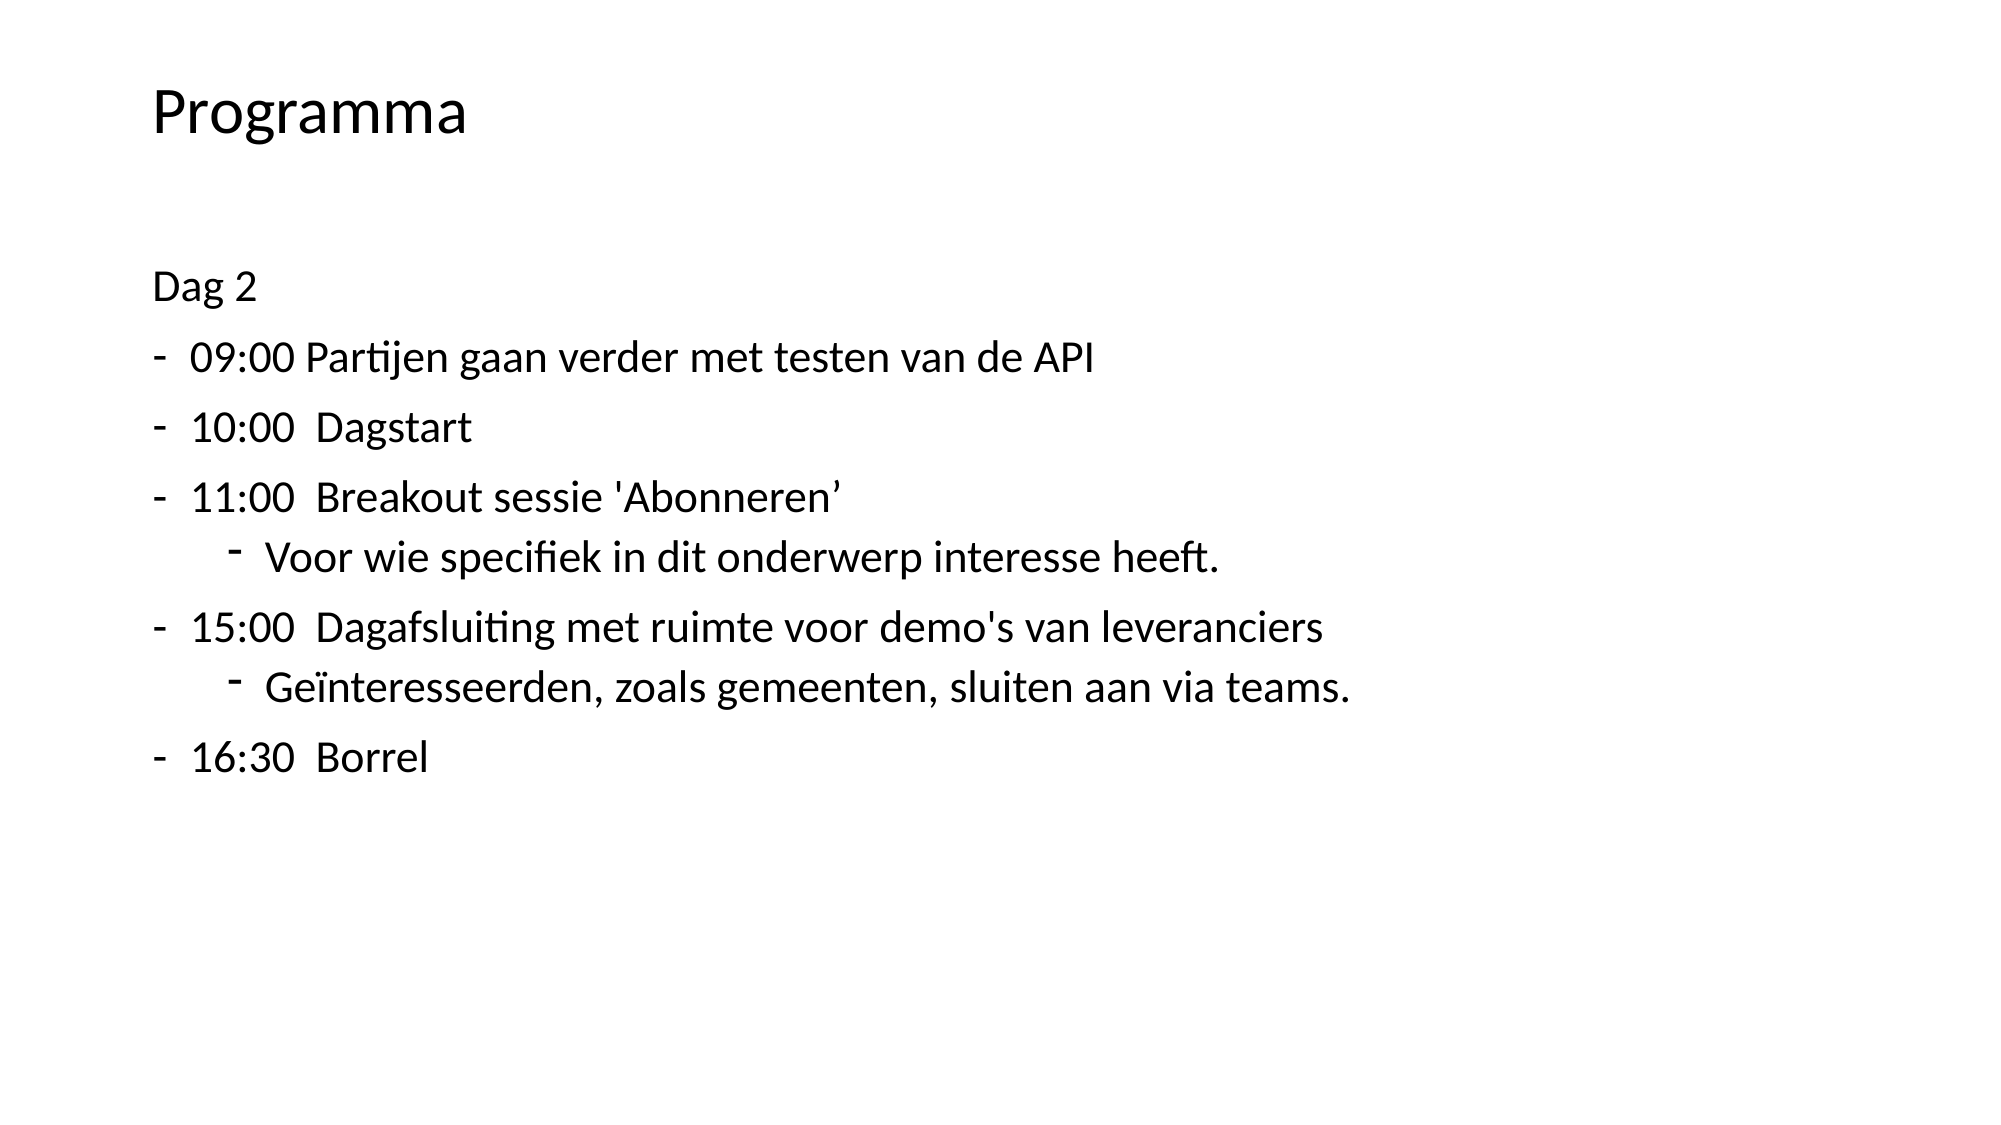

# Programma

Dag 2
09:00 Partijen gaan verder met testen van de API
10:00  Dagstart
11:00  Breakout sessie 'Abonneren’
Voor wie specifiek in dit onderwerp interesse heeft.
15:00  Dagafsluiting met ruimte voor demo's van leveranciers
Geïnteresseerden, zoals gemeenten, sluiten aan via teams.
16:30  Borrel